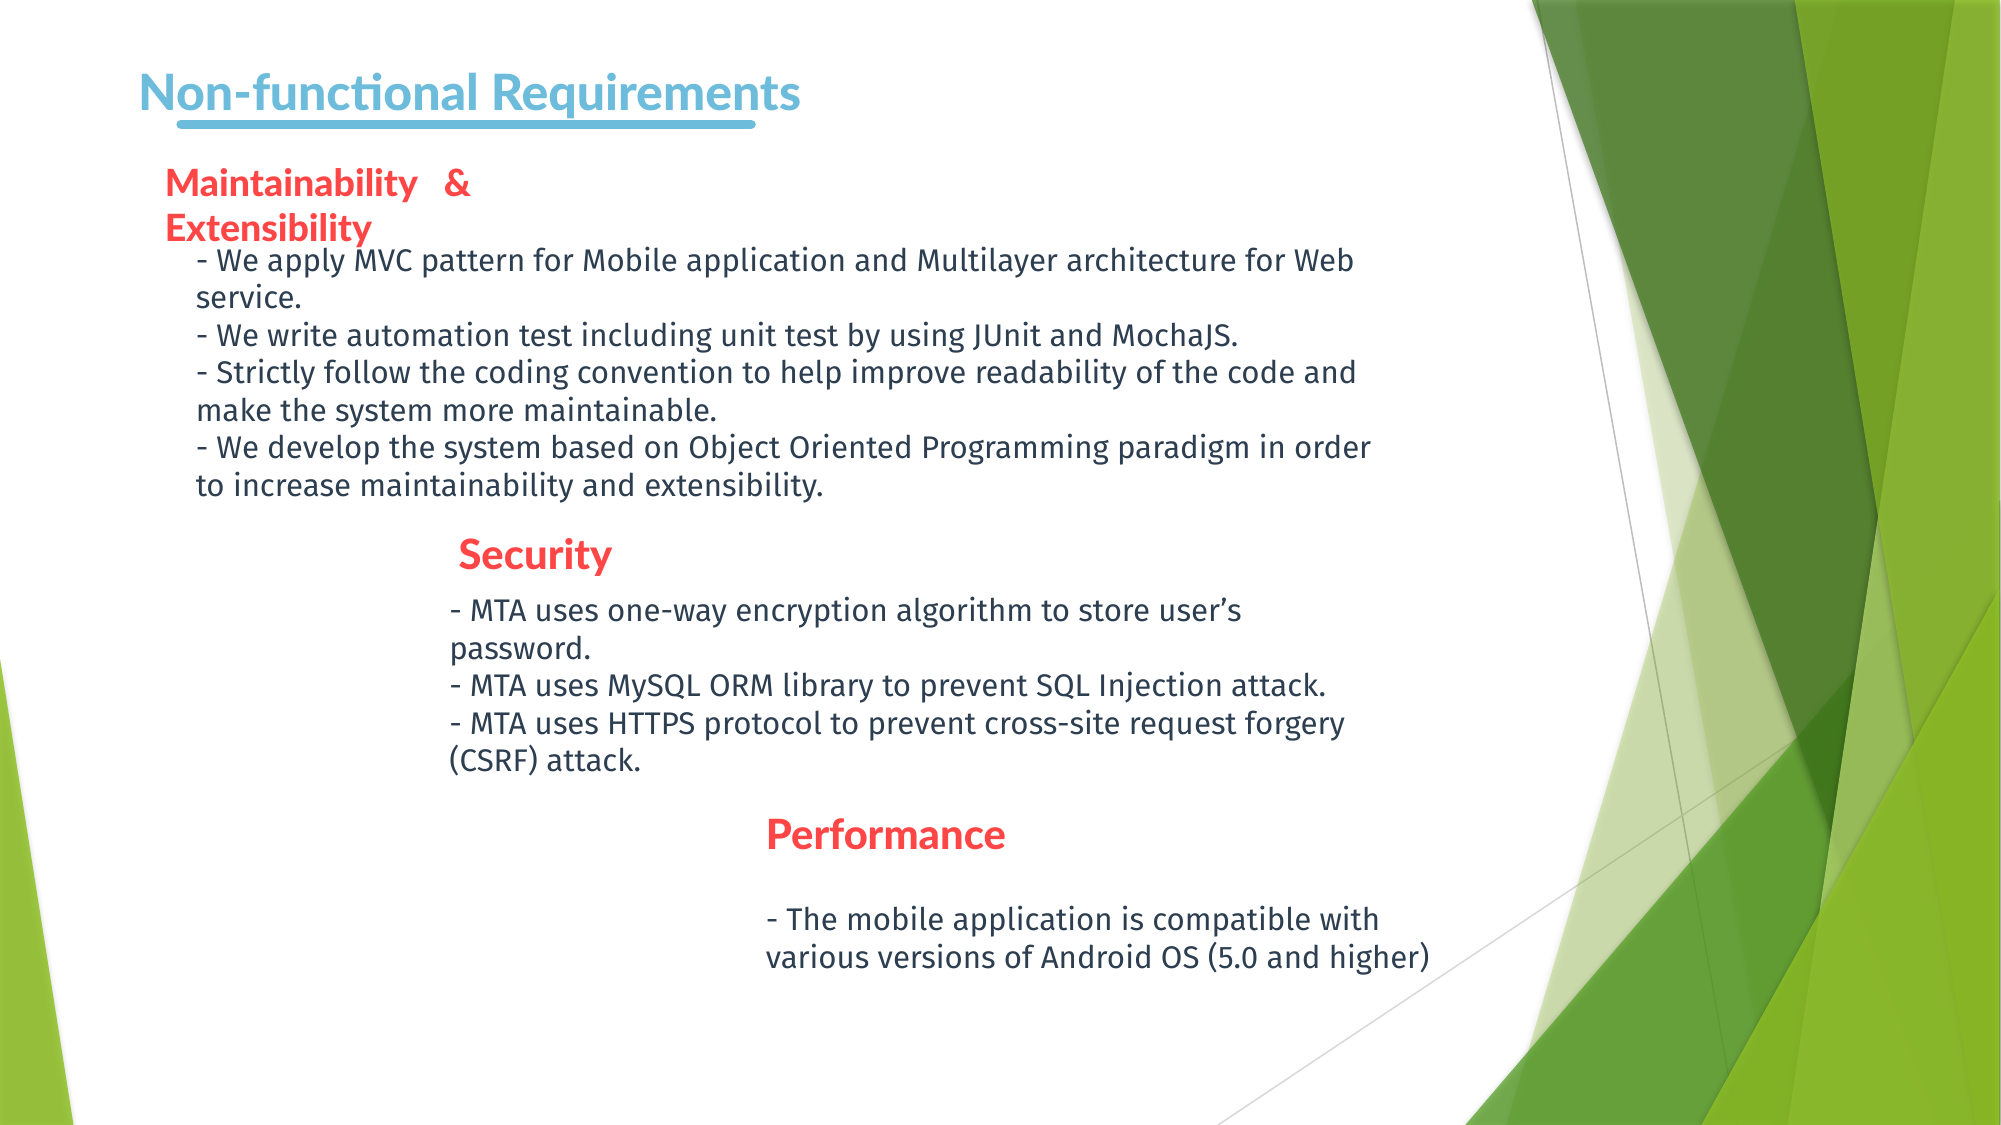

Non-functional Requirements
Maintainability   & Extensibility
- We apply MVC pattern for Mobile application and Multilayer architecture for Web service.
- We write automation test including unit test by using JUnit and MochaJS.
- Strictly follow the coding convention to help improve readability of the code and make the system more maintainable.
- We develop the system based on Object Oriented Programming paradigm in order to increase maintainability and extensibility.
Security
- MTA uses one-way encryption algorithm to store user’s password.
- MTA uses MySQL ORM library to prevent SQL Injection attack.
- MTA uses HTTPS protocol to prevent cross-site request forgery (CSRF) attack.
Performance
- The mobile application is compatible with various versions of Android OS (5.0 and higher)